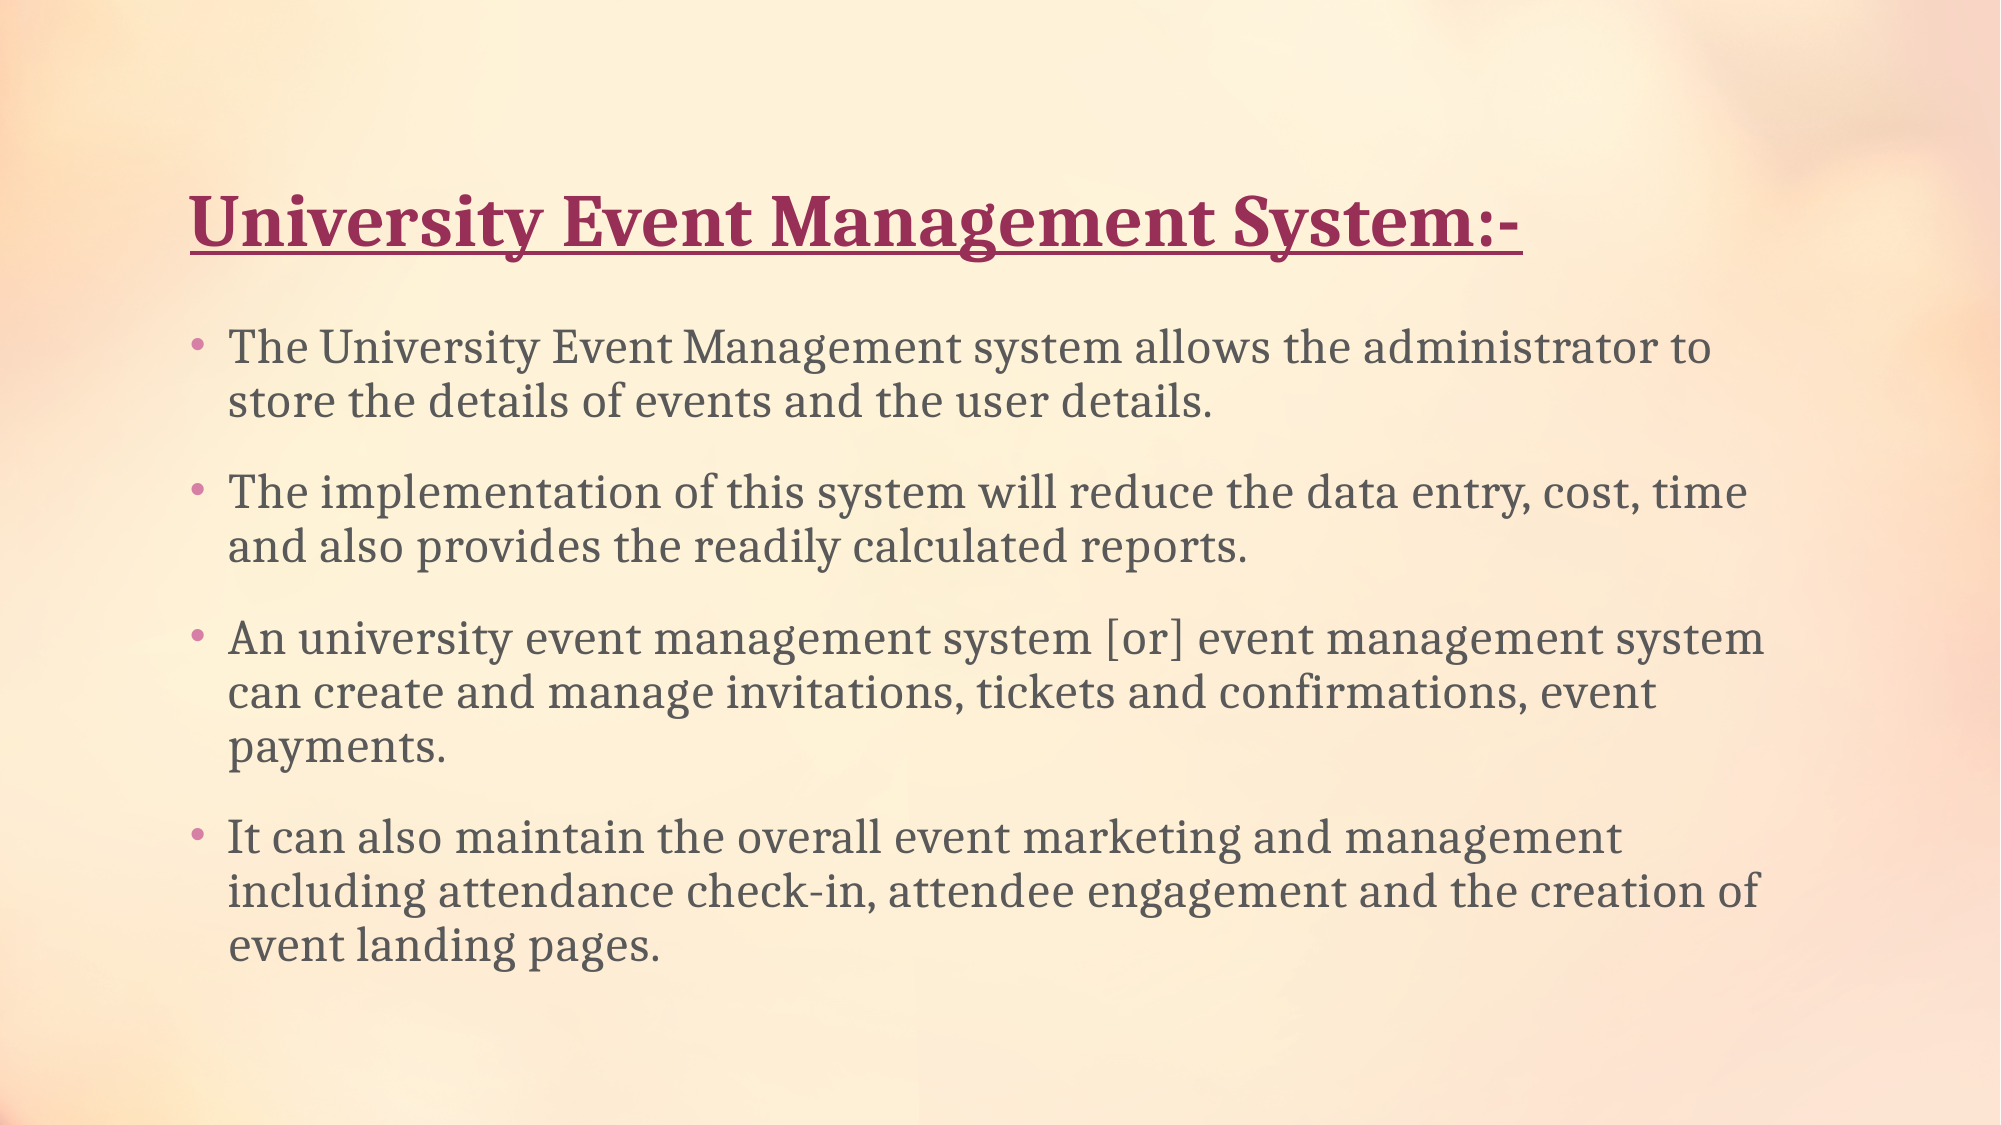

# University Event Management System:-
The University Event Management system allows the administrator to store the details of events and the user details.
The implementation of this system will reduce the data entry, cost, time and also provides the readily calculated reports.
An university event management system [or] event management system can create and manage invitations, tickets and confirmations, event payments.
It can also maintain the overall event marketing and management including attendance check-in, attendee engagement and the creation of event landing pages.